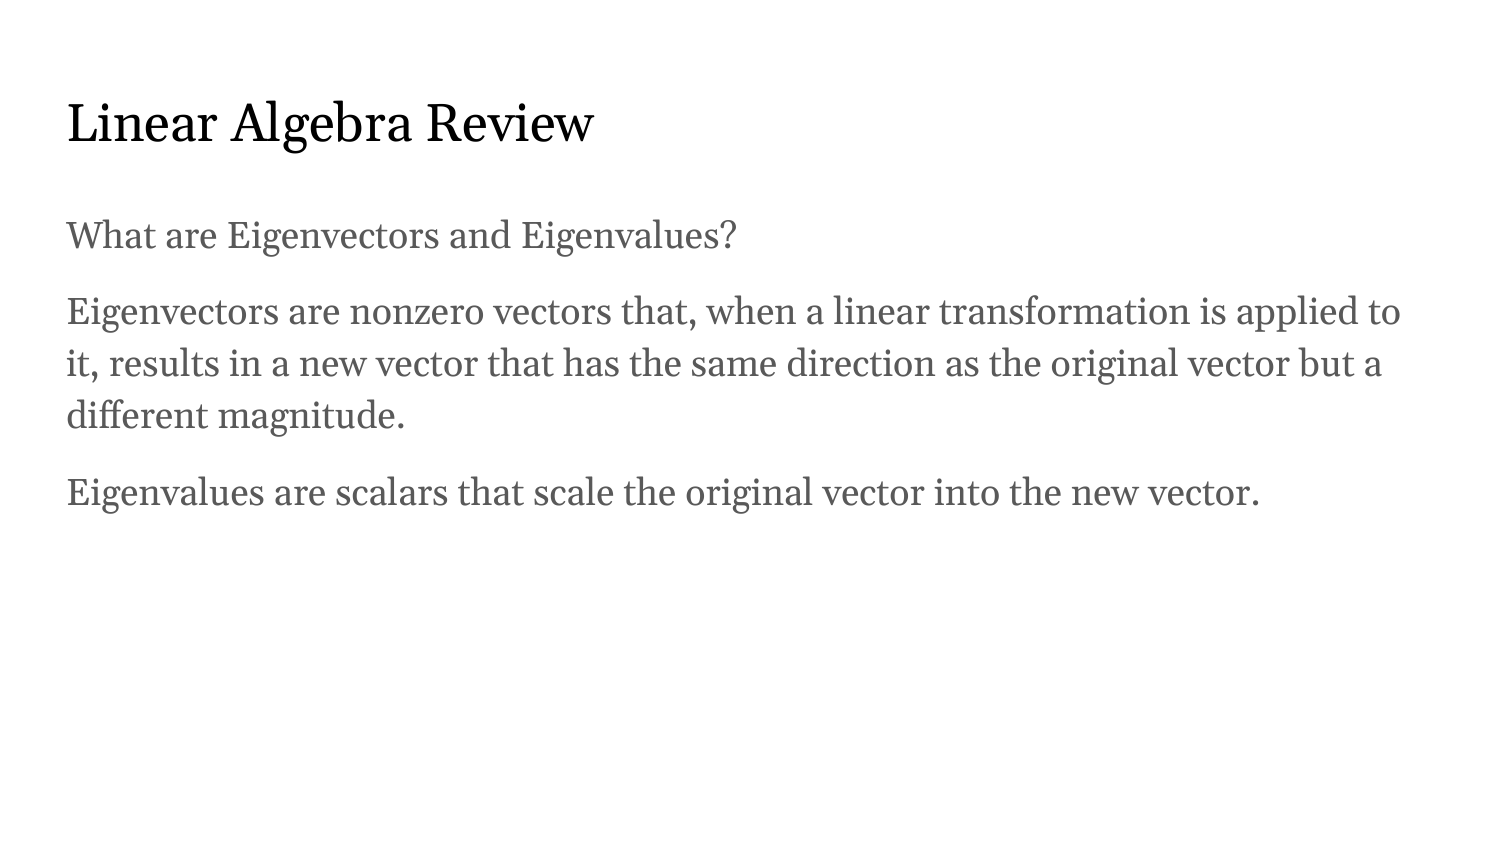

# Linear Algebra Review
What are Eigenvectors and Eigenvalues?
Eigenvectors are nonzero vectors that, when a linear transformation is applied to it, results in a new vector that has the same direction as the original vector but a different magnitude.
Eigenvalues are scalars that scale the original vector into the new vector.